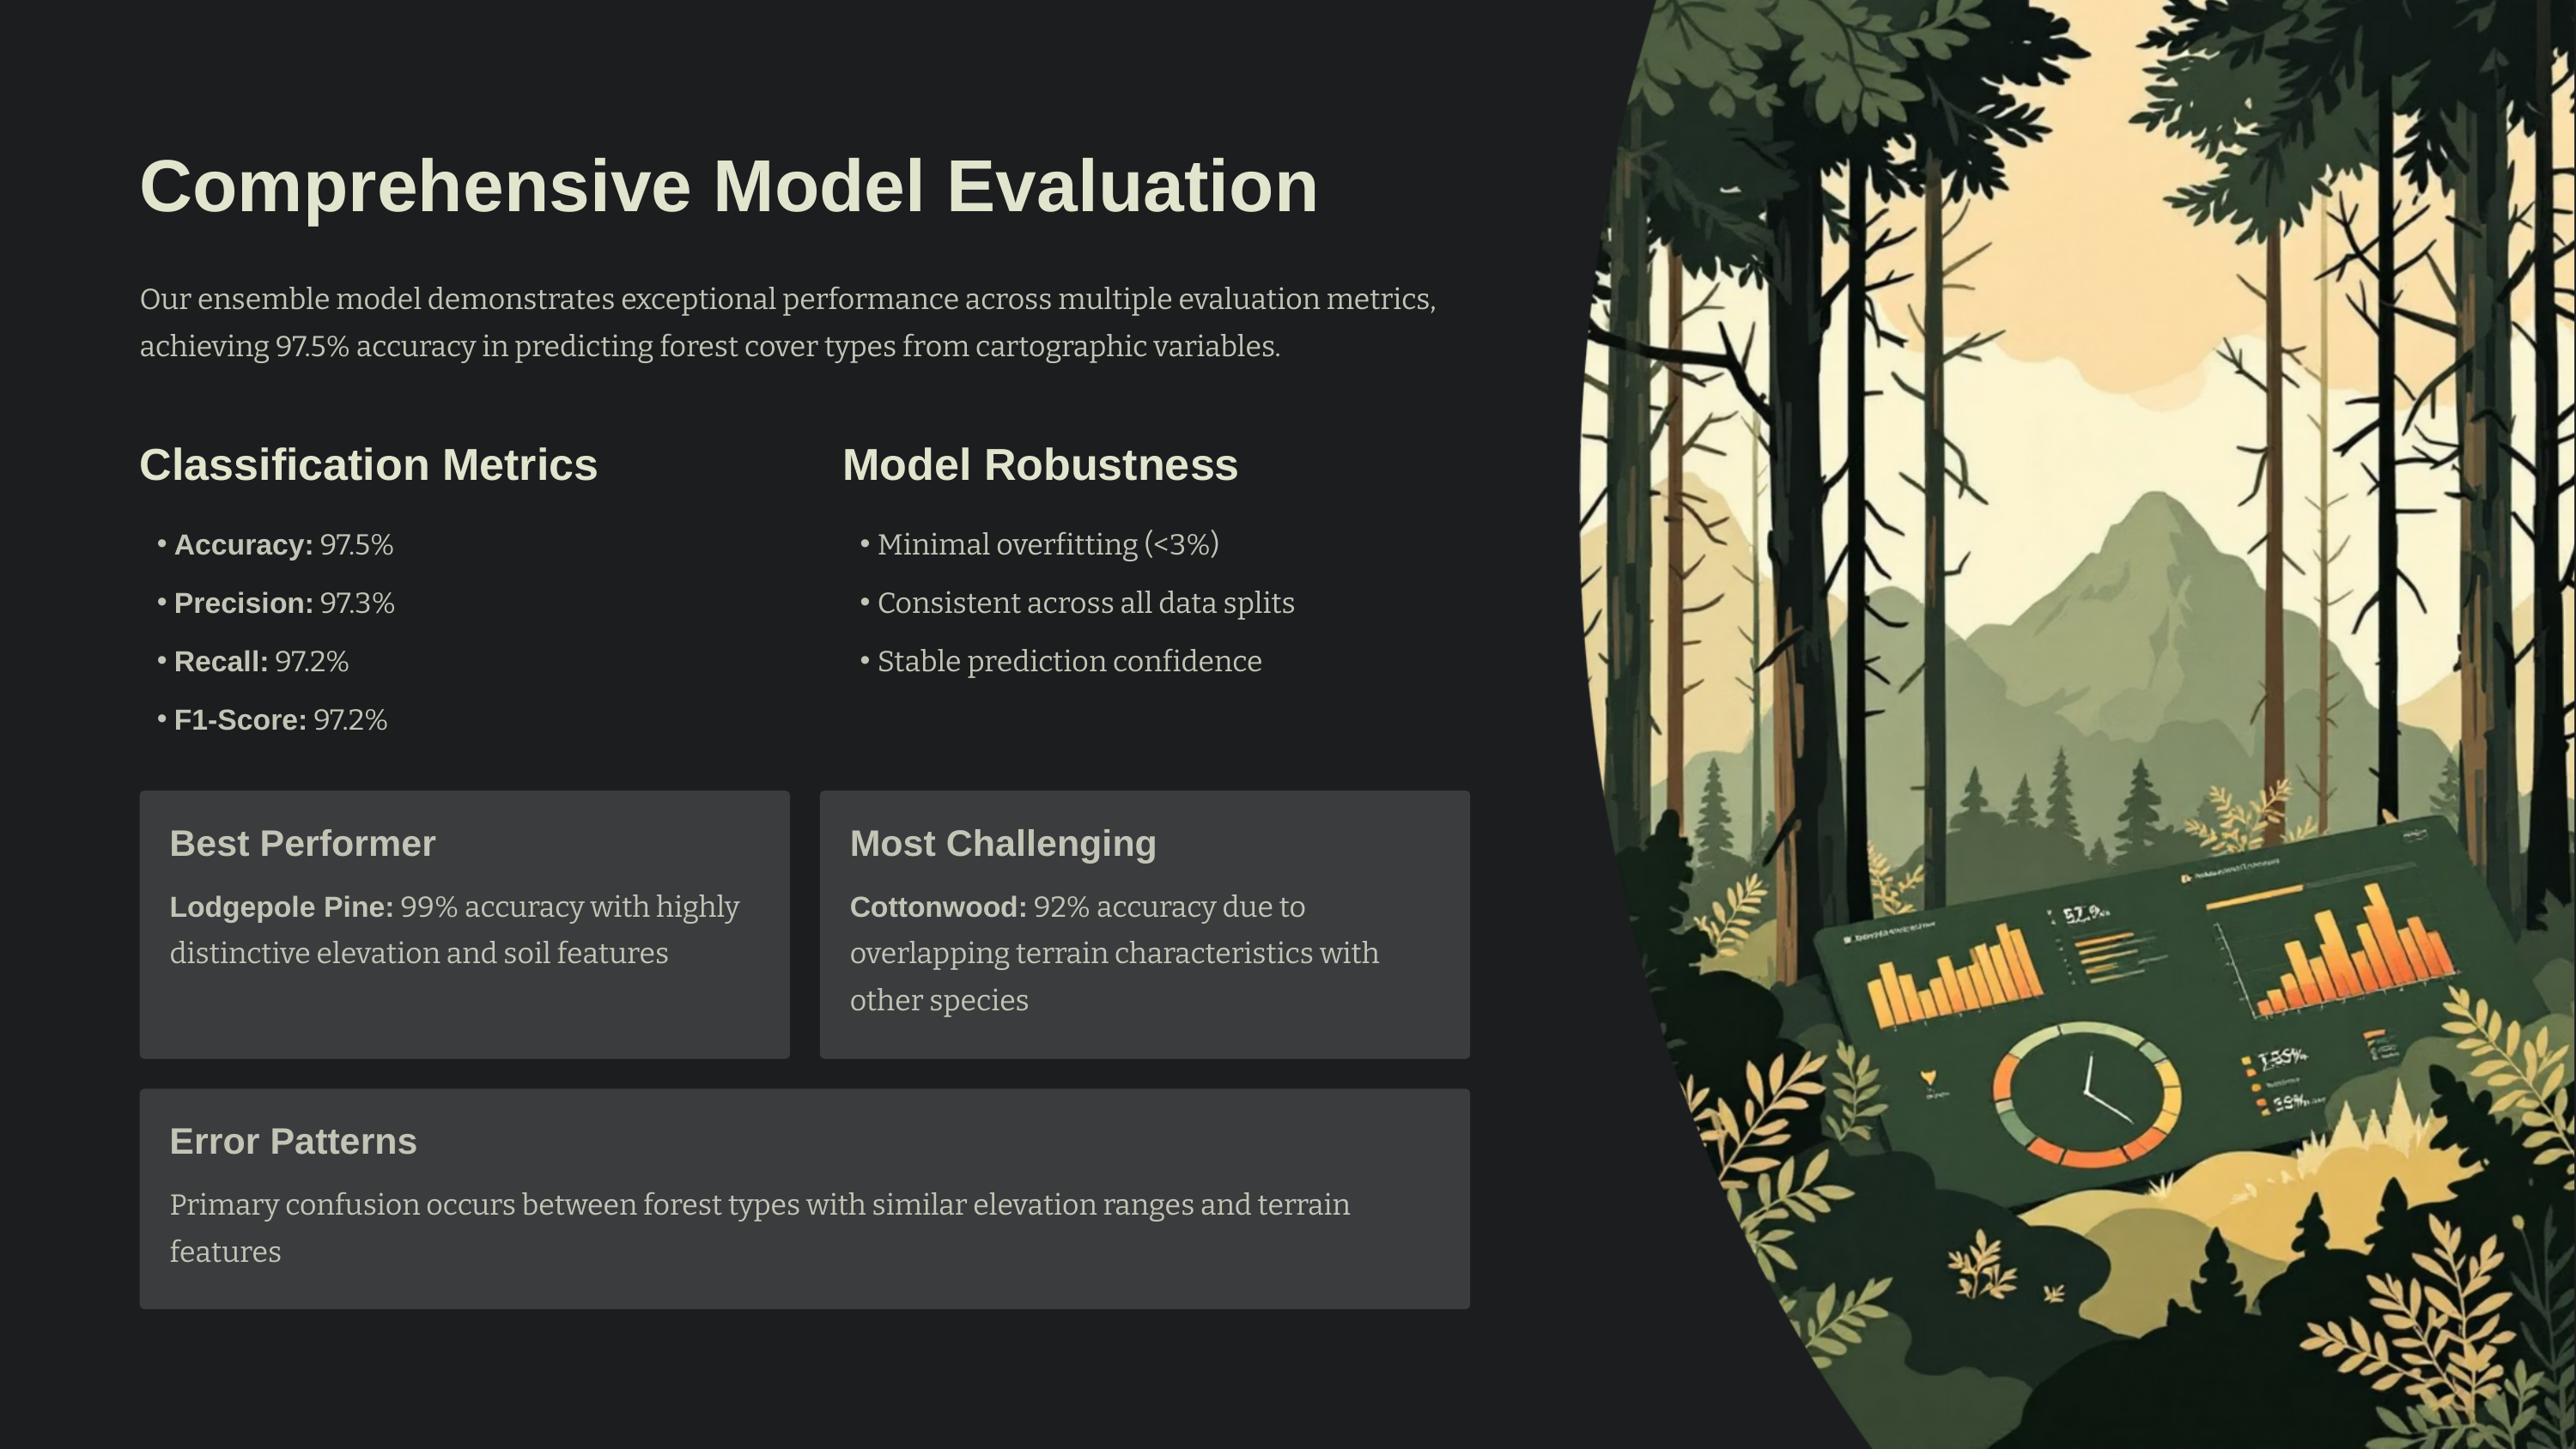

Comprehensive Model Evaluation
Our ensemble model demonstrates exceptional performance across multiple evaluation metrics, achieving 97.5% accuracy in predicting forest cover types from cartographic variables.
Classification Metrics
Model Robustness
Accuracy: 97.5%
Minimal overfitting (<3%)
Precision: 97.3%
Consistent across all data splits
Recall: 97.2%
Stable prediction confidence
F1-Score: 97.2%

Best Performer
Most Challenging
Lodgepole Pine: 99% accuracy with highly distinctive elevation and soil features
Cottonwood: 92% accuracy due to overlapping terrain characteristics with other species

Error Patterns
Primary confusion occurs between forest types with similar elevation ranges and terrain features